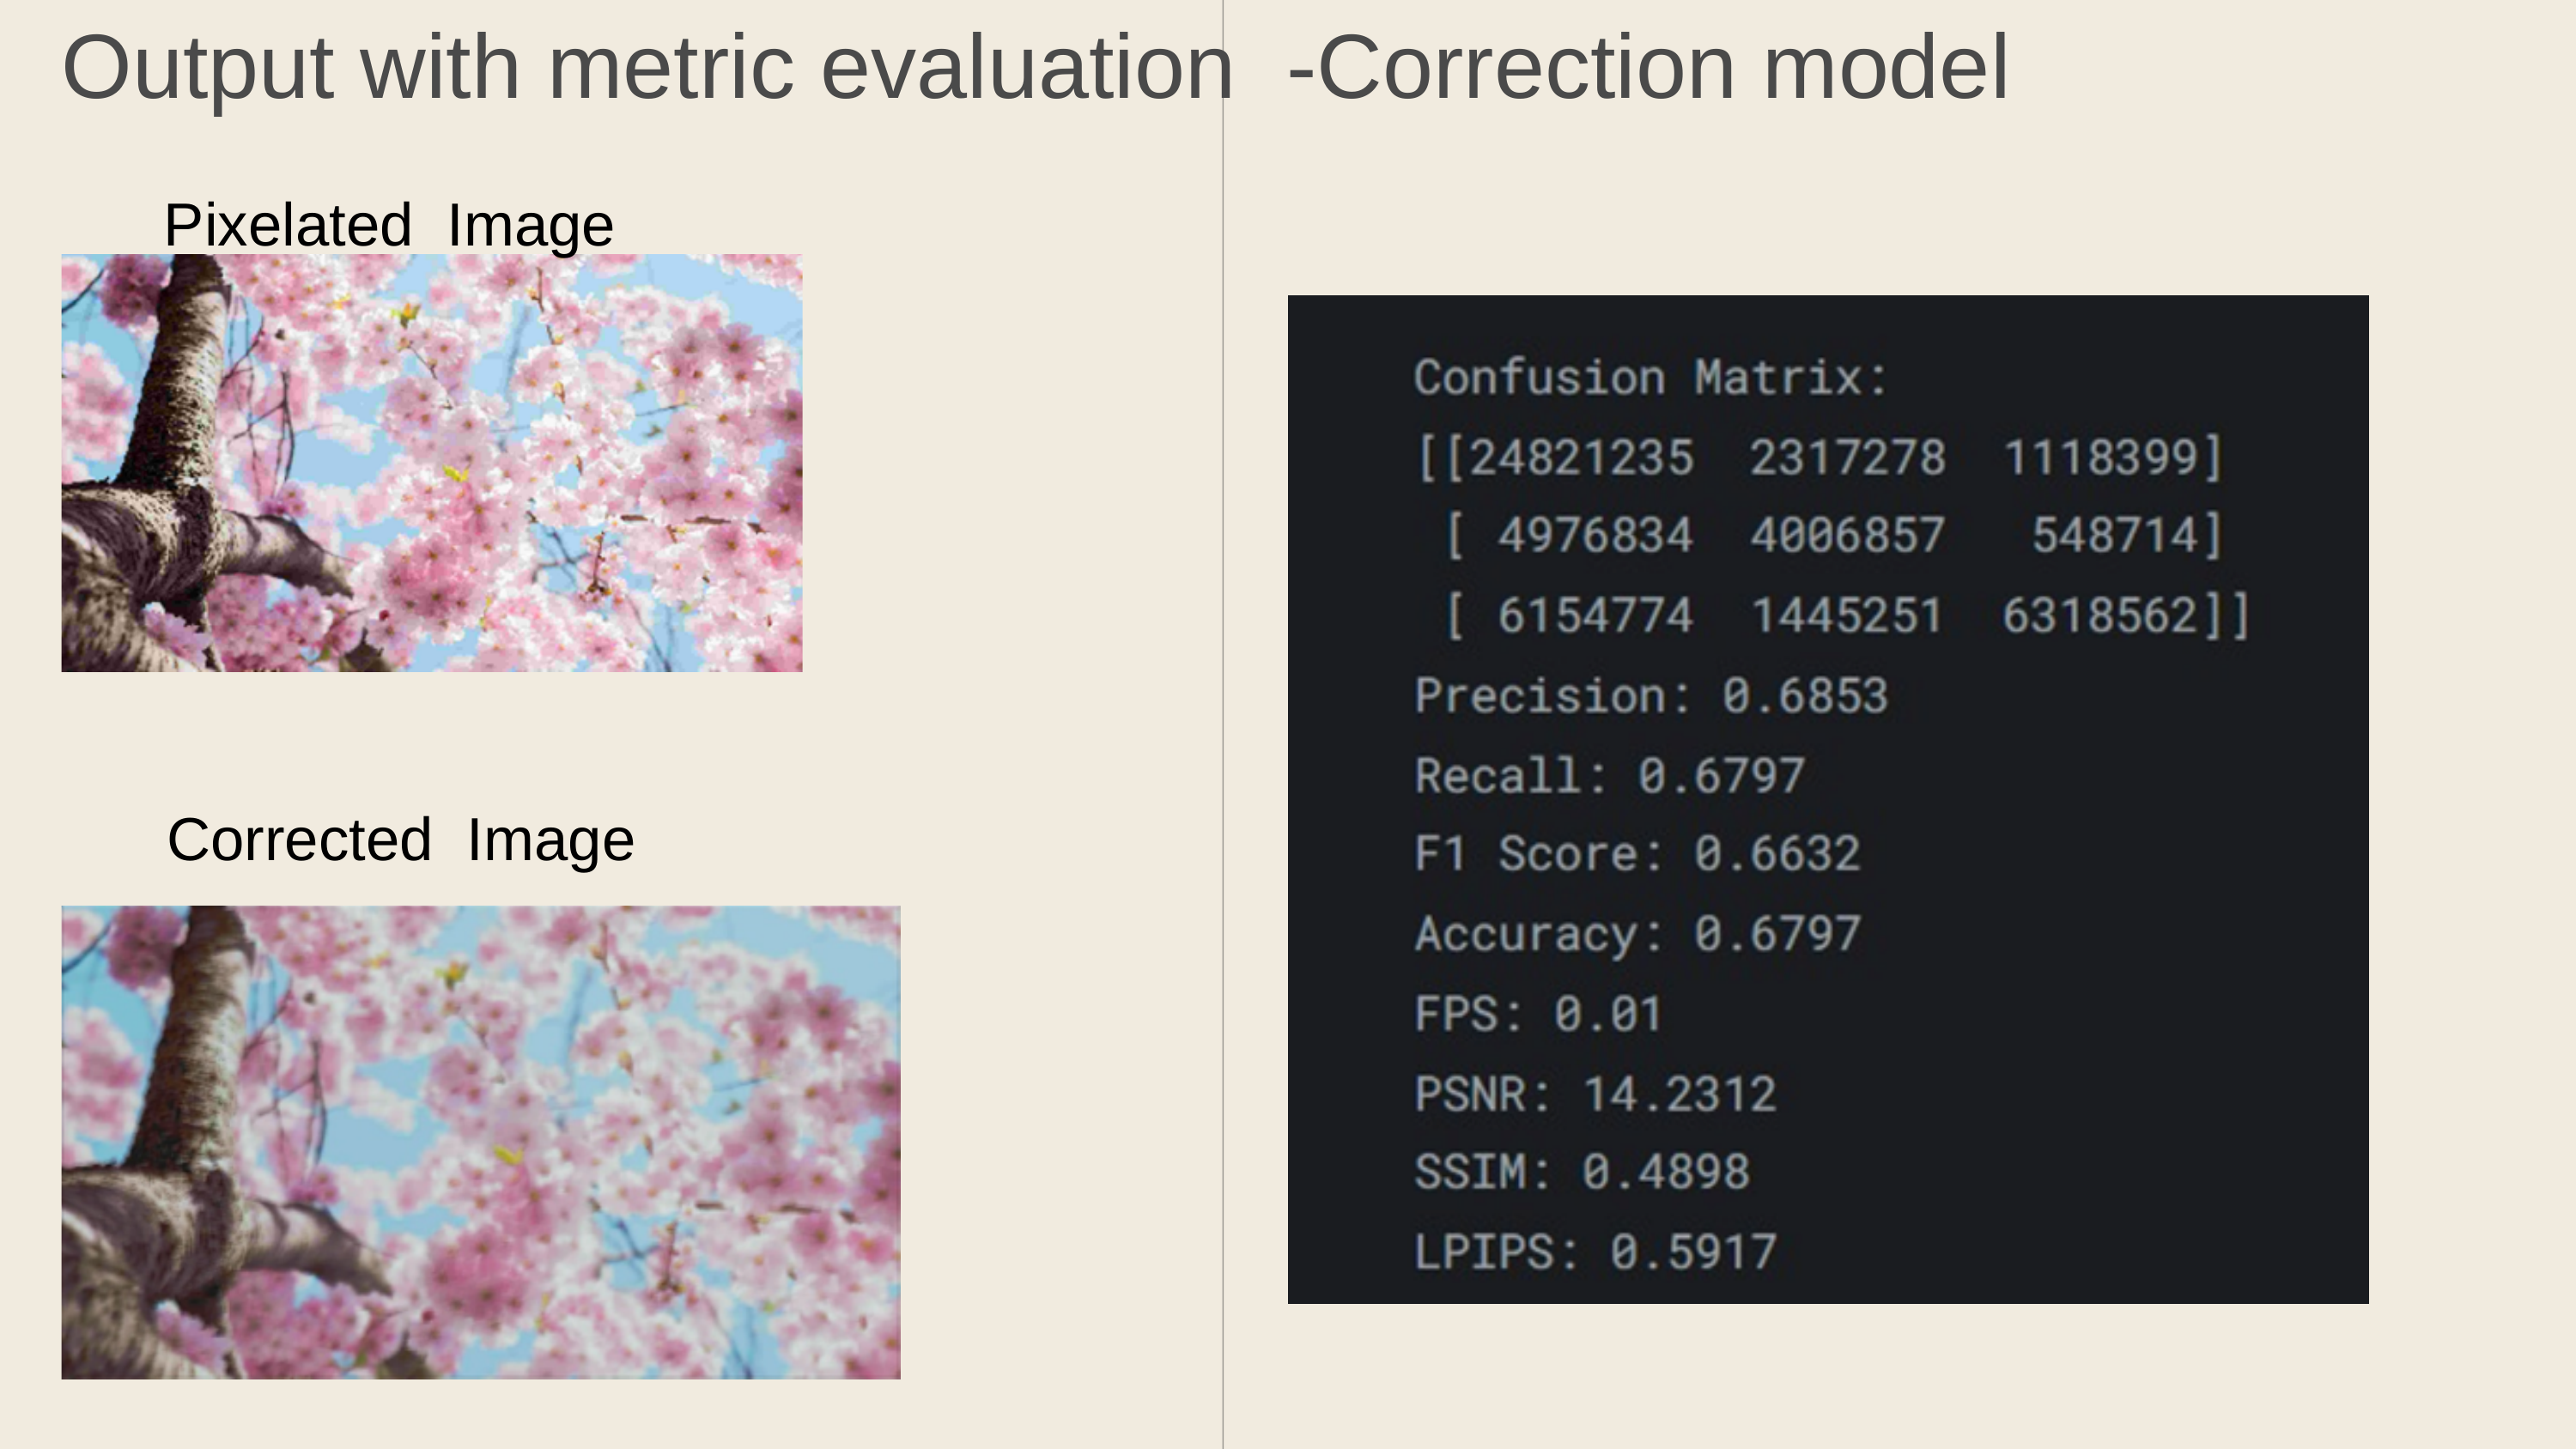

Output with metric evaluation  -Correction model
Pixelated  Image

Corrected  Image